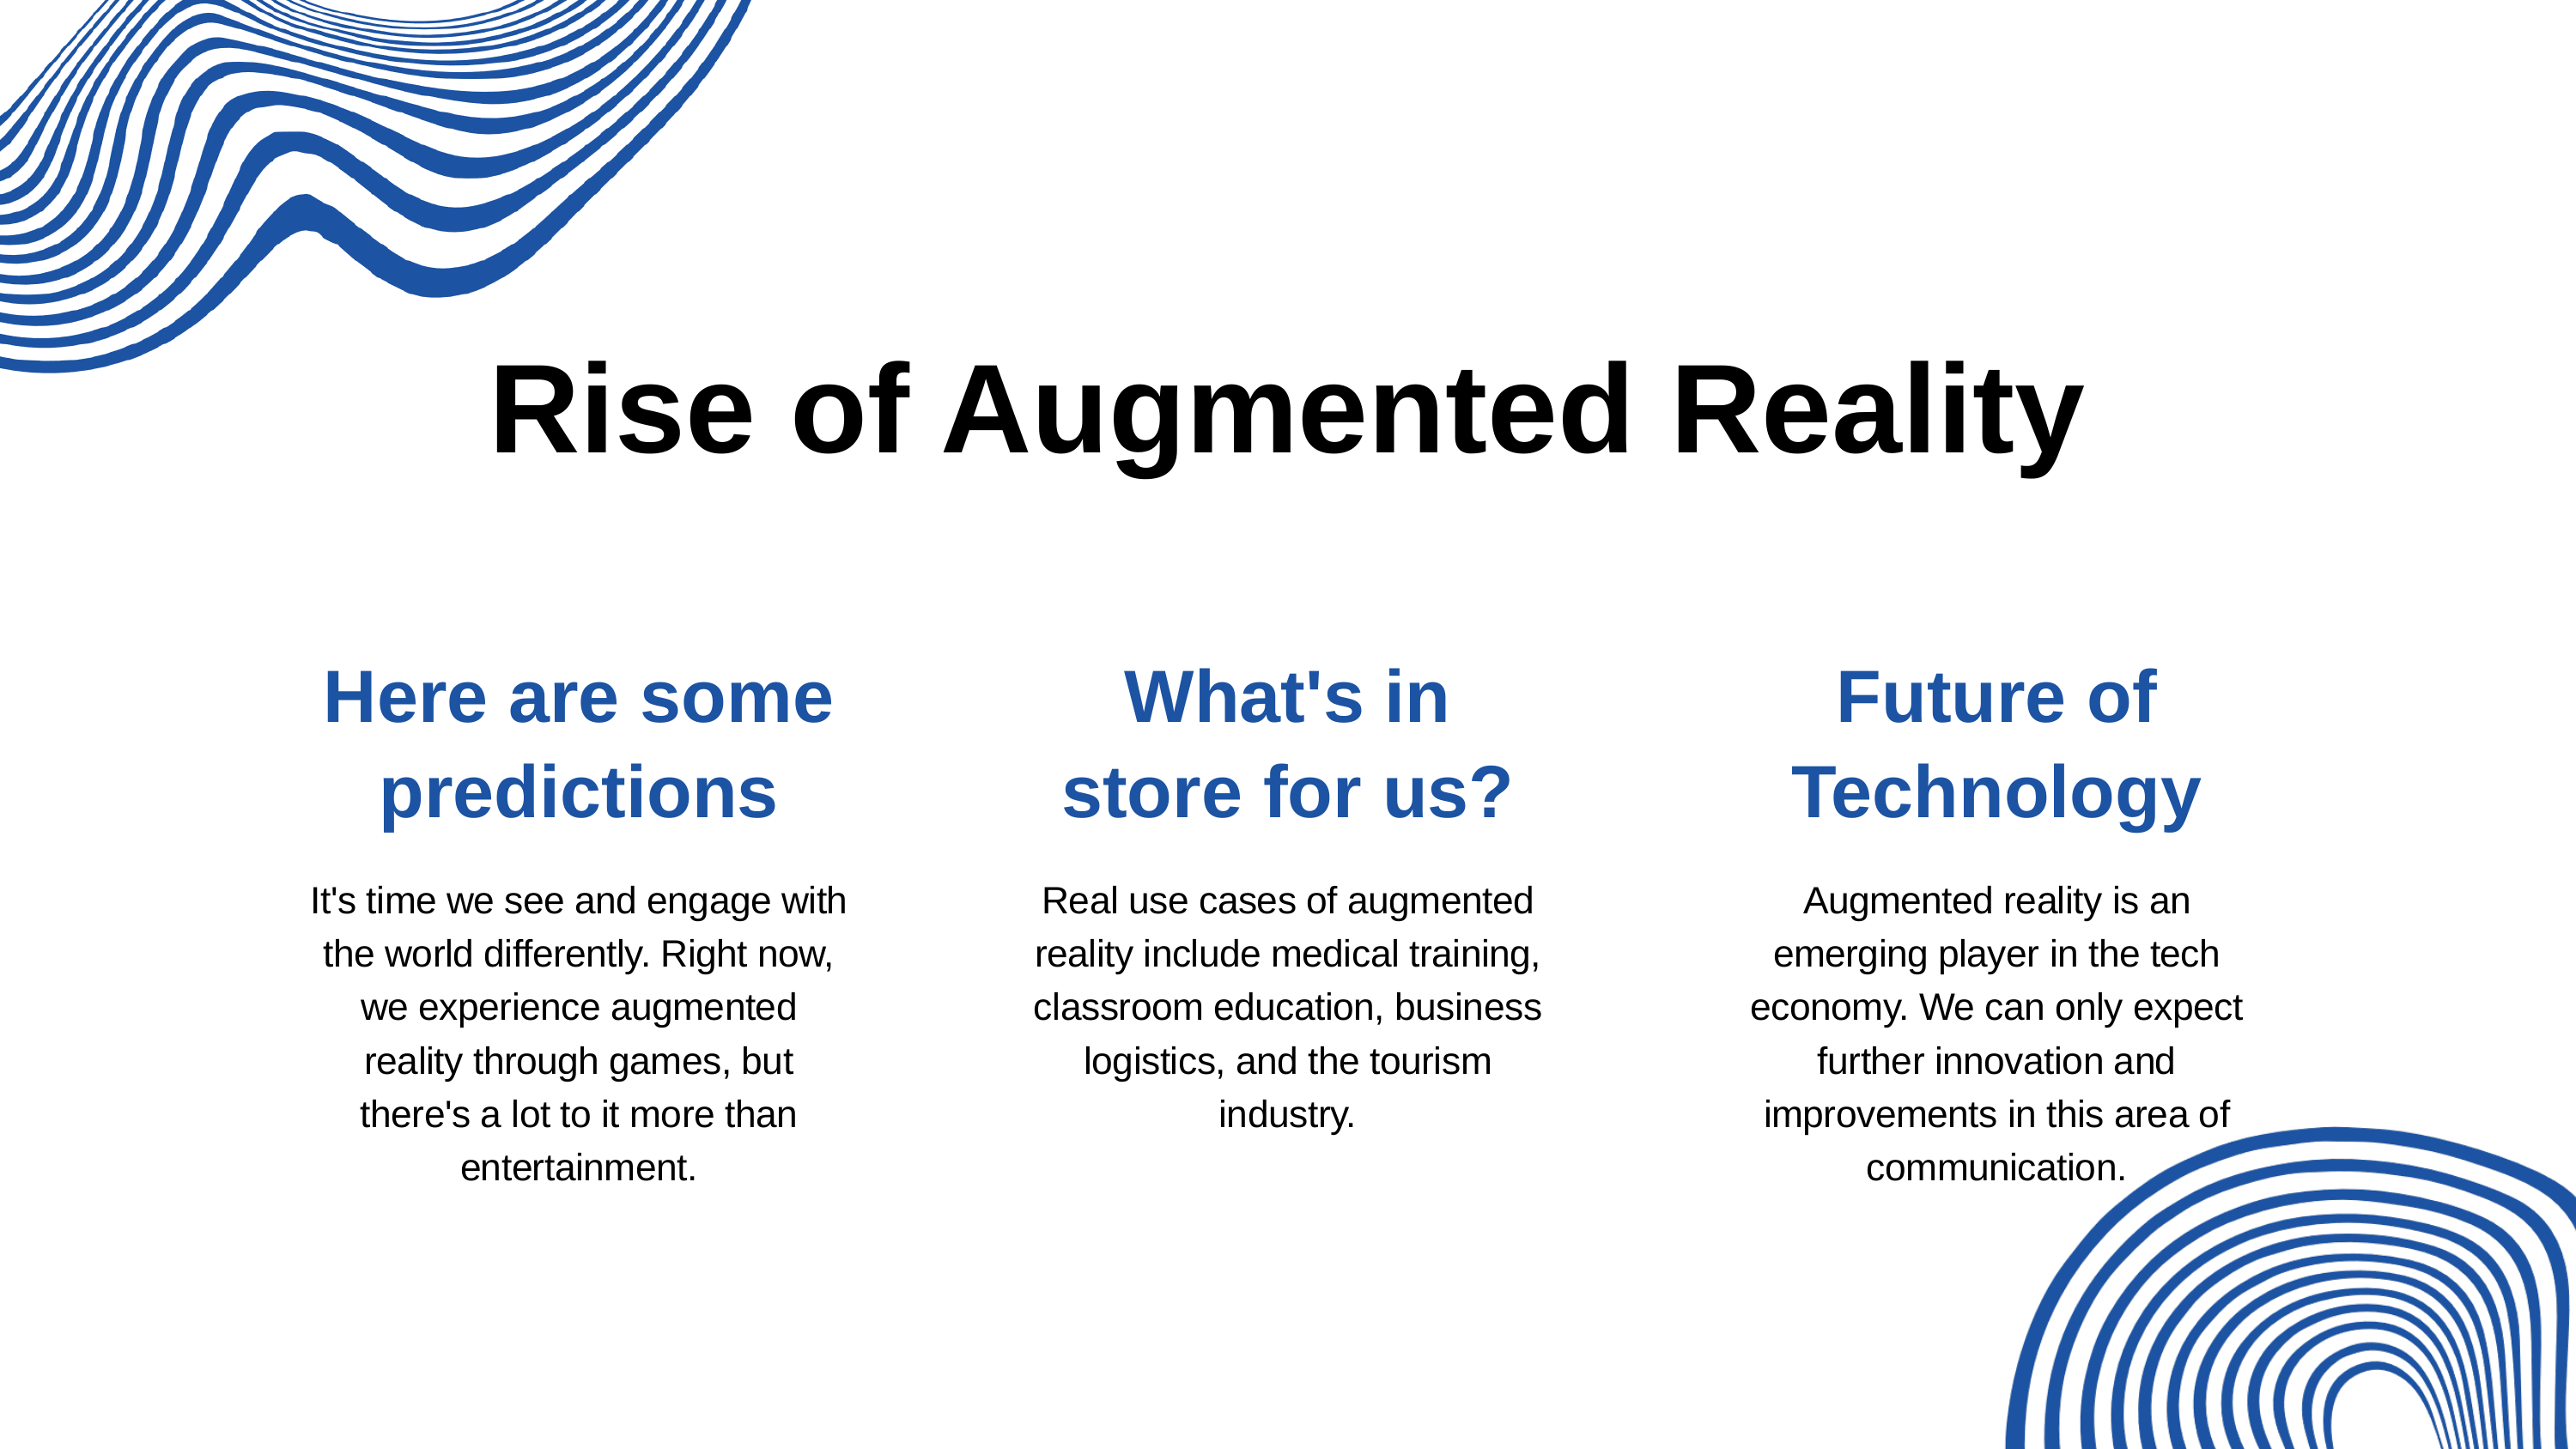

Rise of Augmented Reality
Here are some predictions
It's time we see and engage with the world differently. Right now, we experience augmented reality through games, but there's a lot to it more than entertainment.
What's in
store for us?
Real use cases of augmented reality include medical training, classroom education, business logistics, and the tourism industry.
Future of Technology
Augmented reality is an emerging player in the tech economy. We can only expect further innovation and improvements in this area of communication.